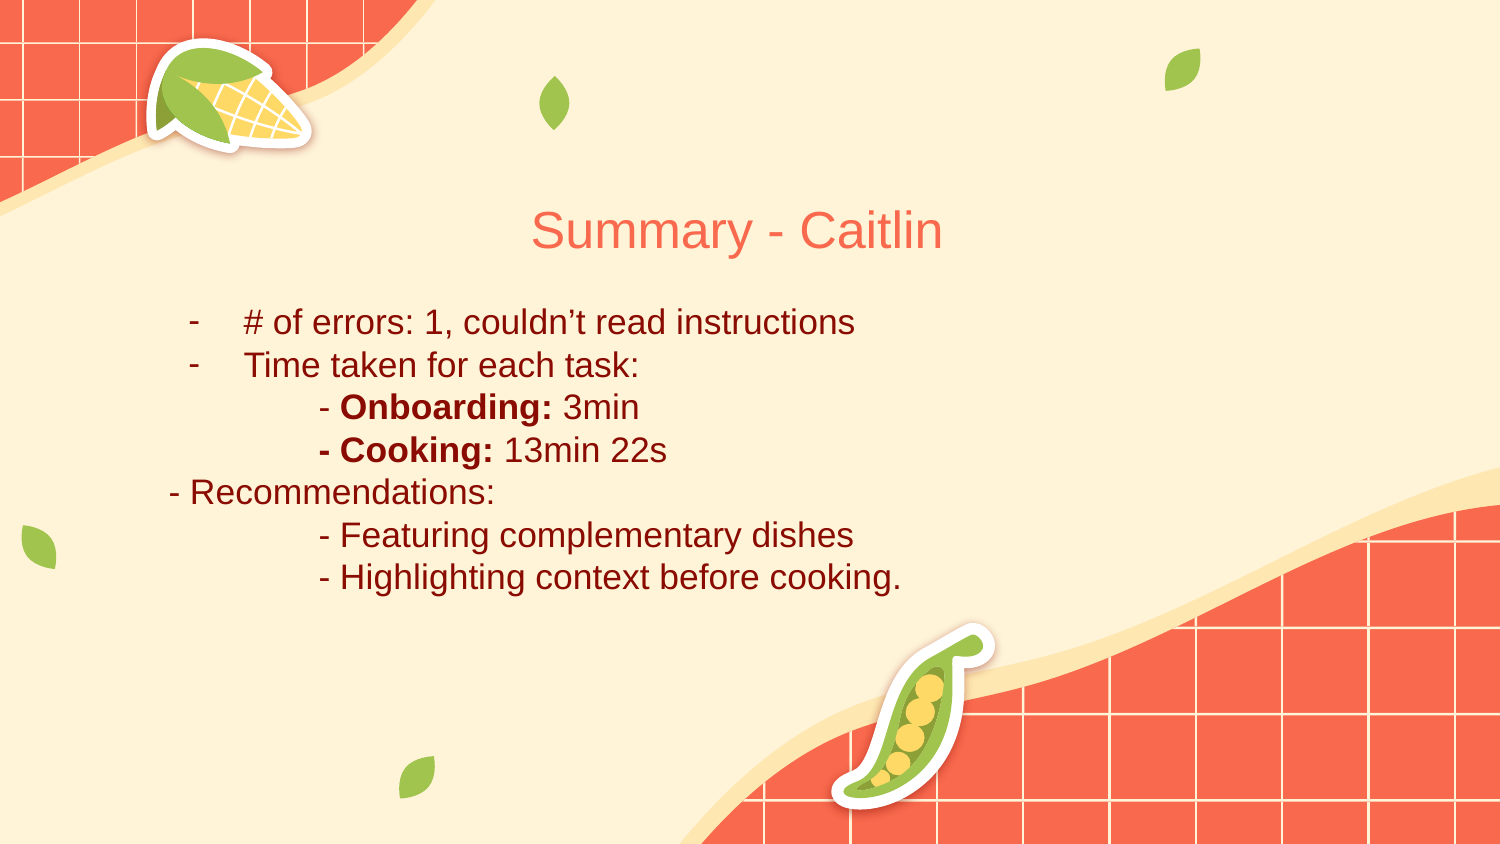

# Summary - Caitlin
# of errors: 1, couldn’t read instructions
Time taken for each task:
	- Onboarding: 3min
	- Cooking: 13min 22s
- Recommendations:
	- Featuring complementary dishes
	- Highlighting context before cooking.